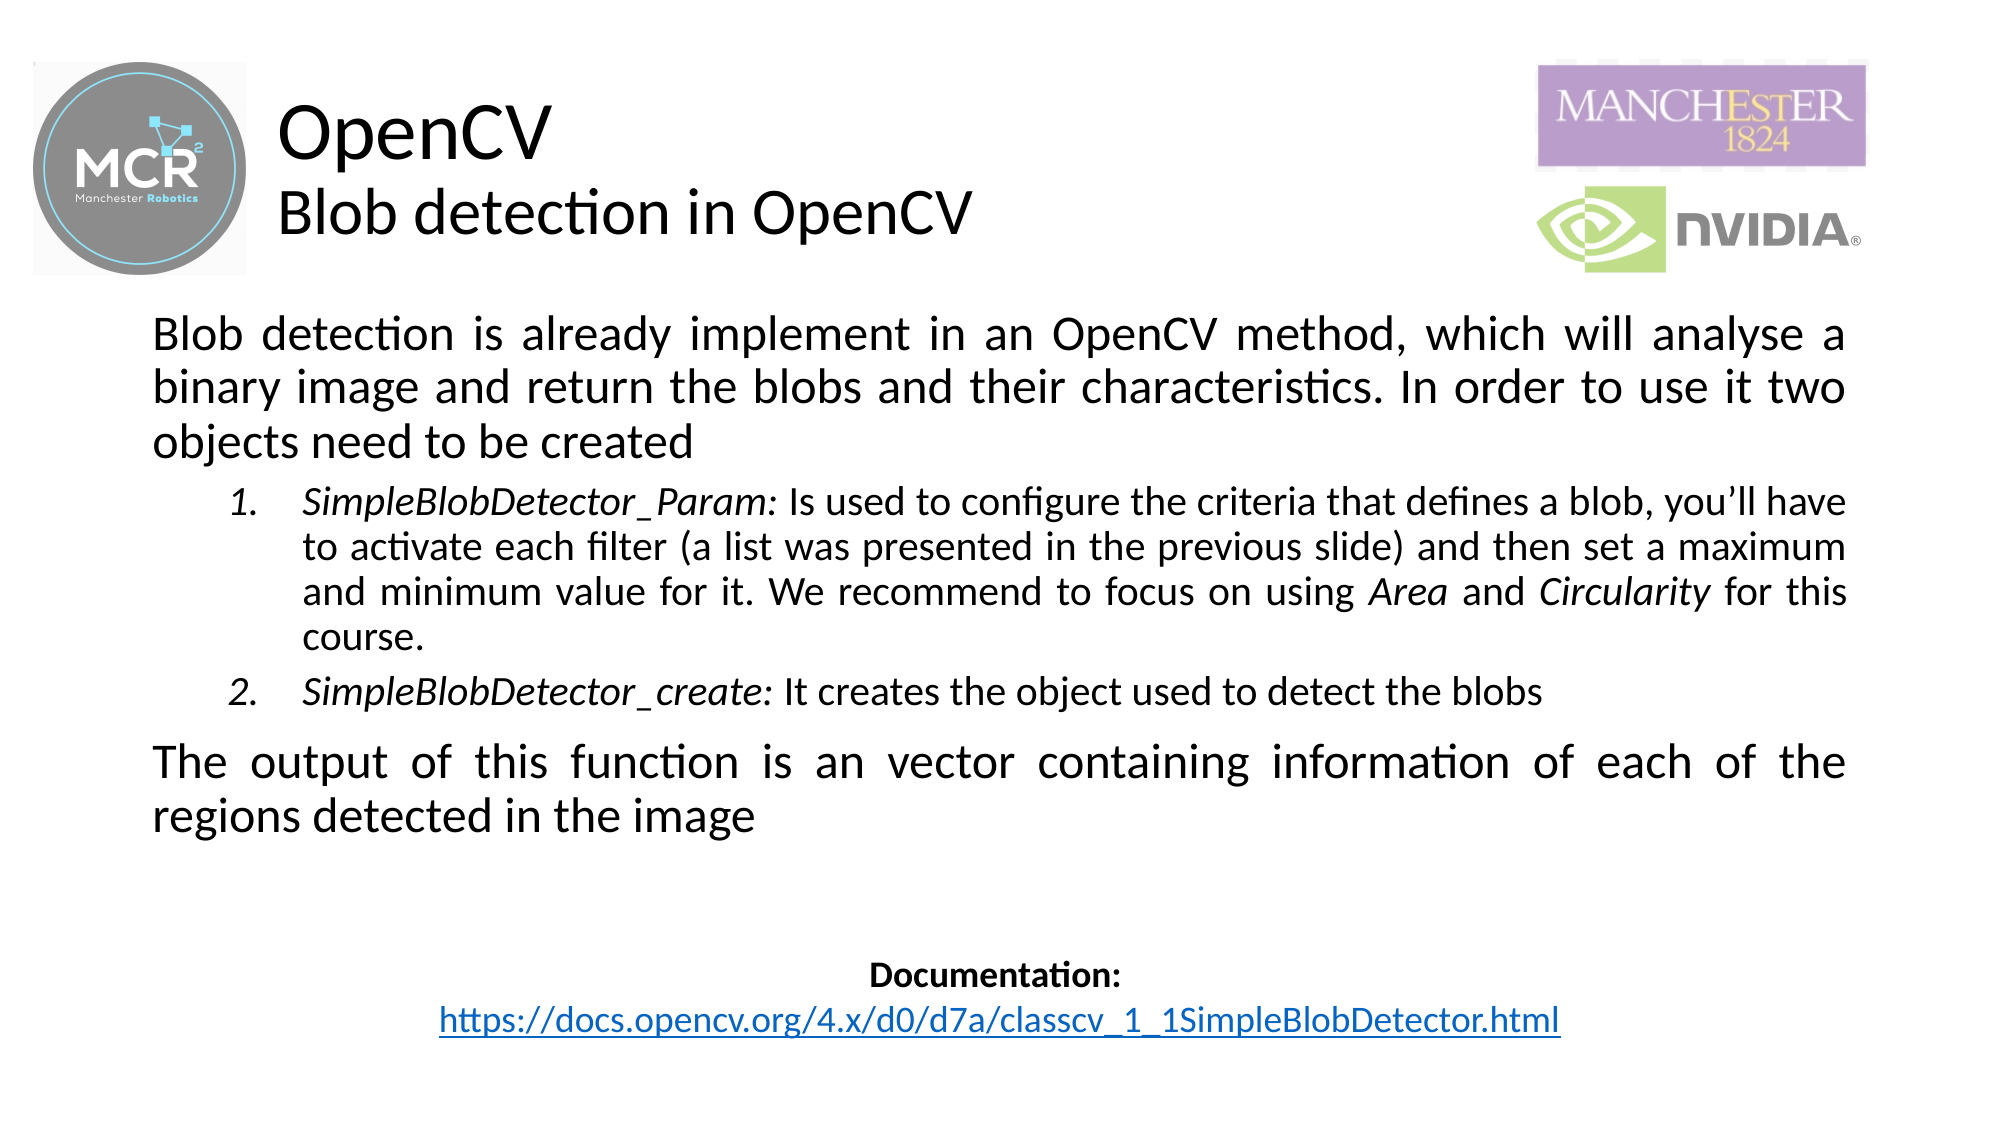

# OpenCV Blob detection in OpenCV
Blob detection is already implement in an OpenCV method, which will analyse a binary image and return the blobs and their characteristics. In order to use it two objects need to be created
SimpleBlobDetector_Param: Is used to configure the criteria that defines a blob, you’ll have to activate each filter (a list was presented in the previous slide) and then set a maximum and minimum value for it. We recommend to focus on using Area and Circularity for this course.
SimpleBlobDetector_create: It creates the object used to detect the blobs
The output of this function is an vector containing information of each of the regions detected in the image
Documentation: https://docs.opencv.org/4.x/d0/d7a/classcv_1_1SimpleBlobDetector.html